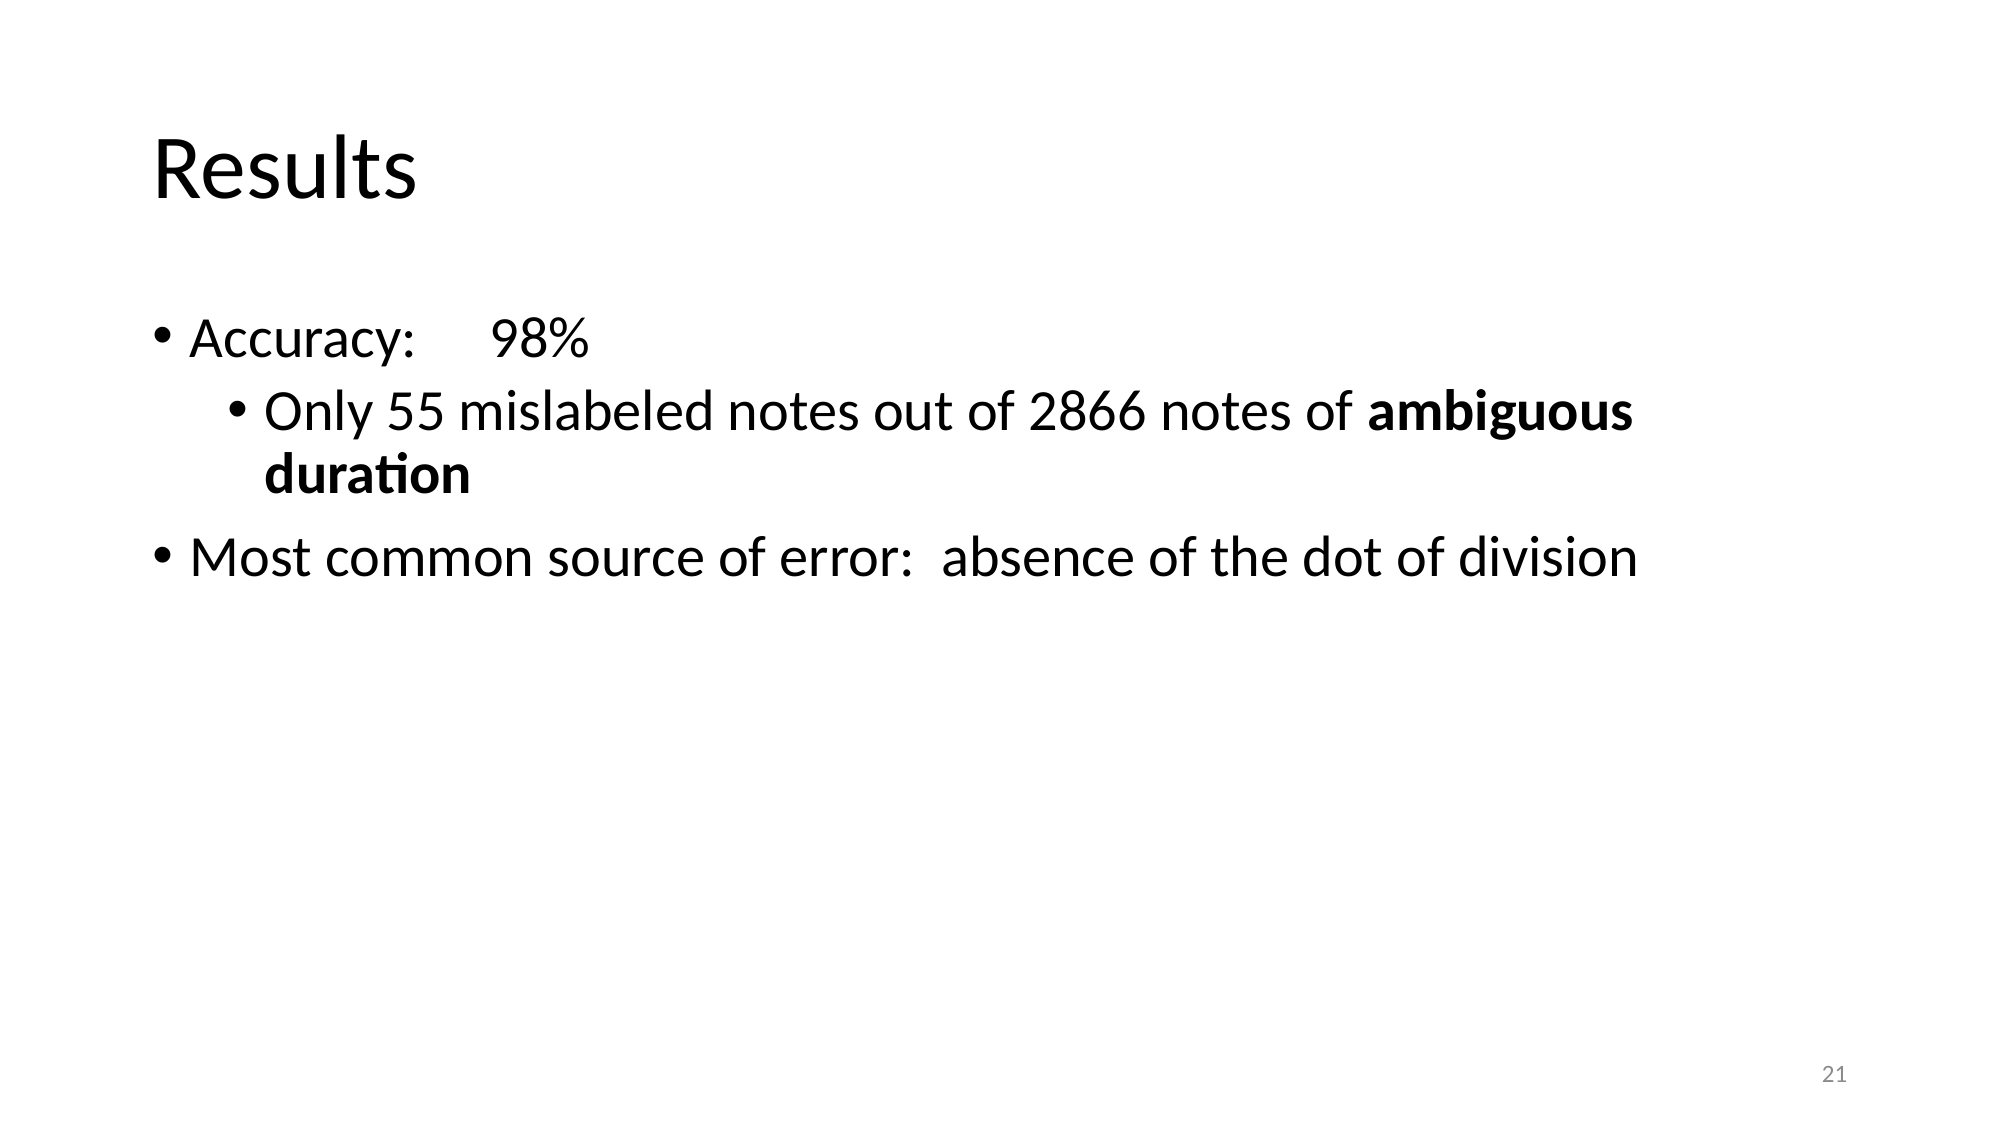

# Results
Accuracy:	98%
Only 55 mislabeled notes out of 2866 notes of ambiguous duration
Most common source of error:  absence of the dot of division

21